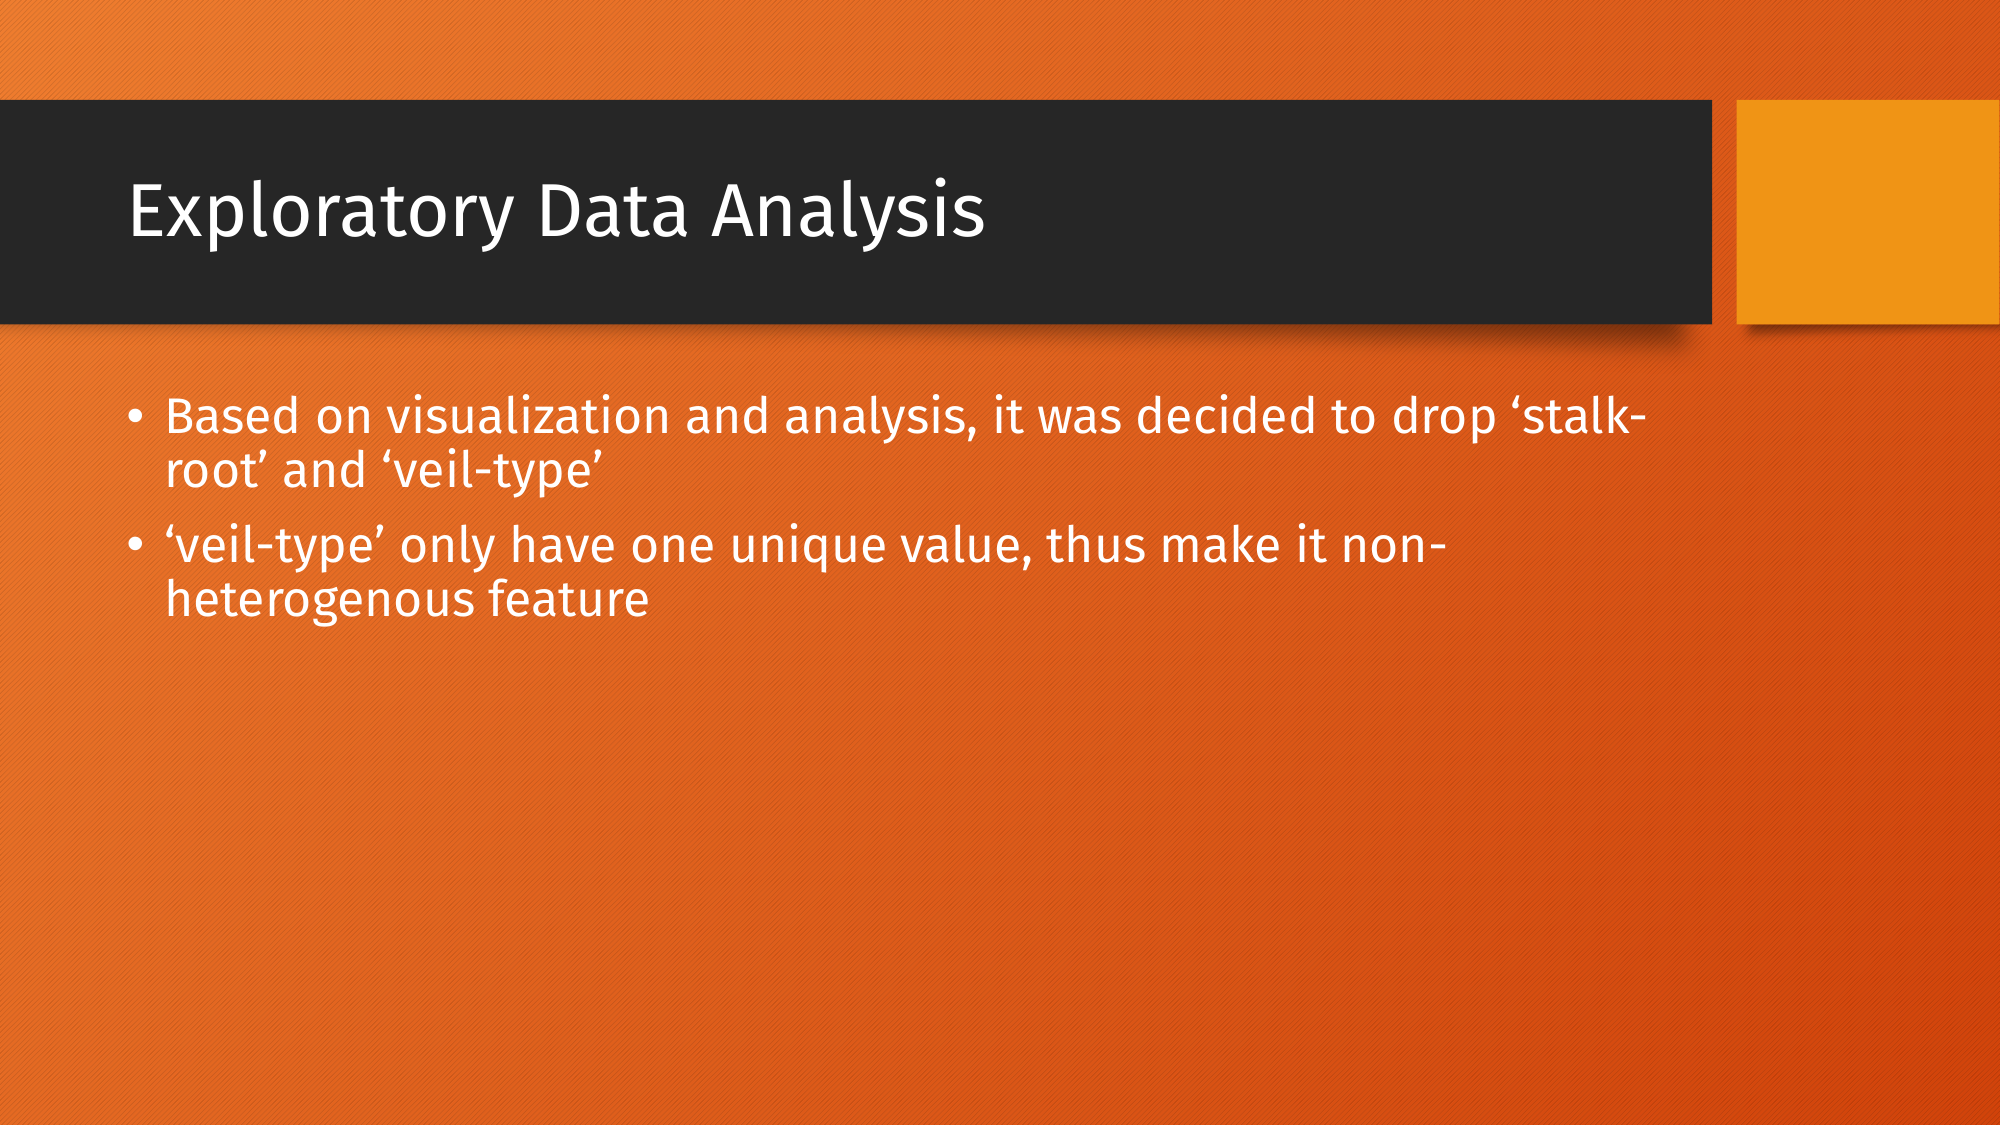

# Exploratory Data Analysis
Based on visualization and analysis, it was decided to drop ‘stalk-root’ and ‘veil-type’
‘veil-type’ only have one unique value, thus make it non-heterogenous feature